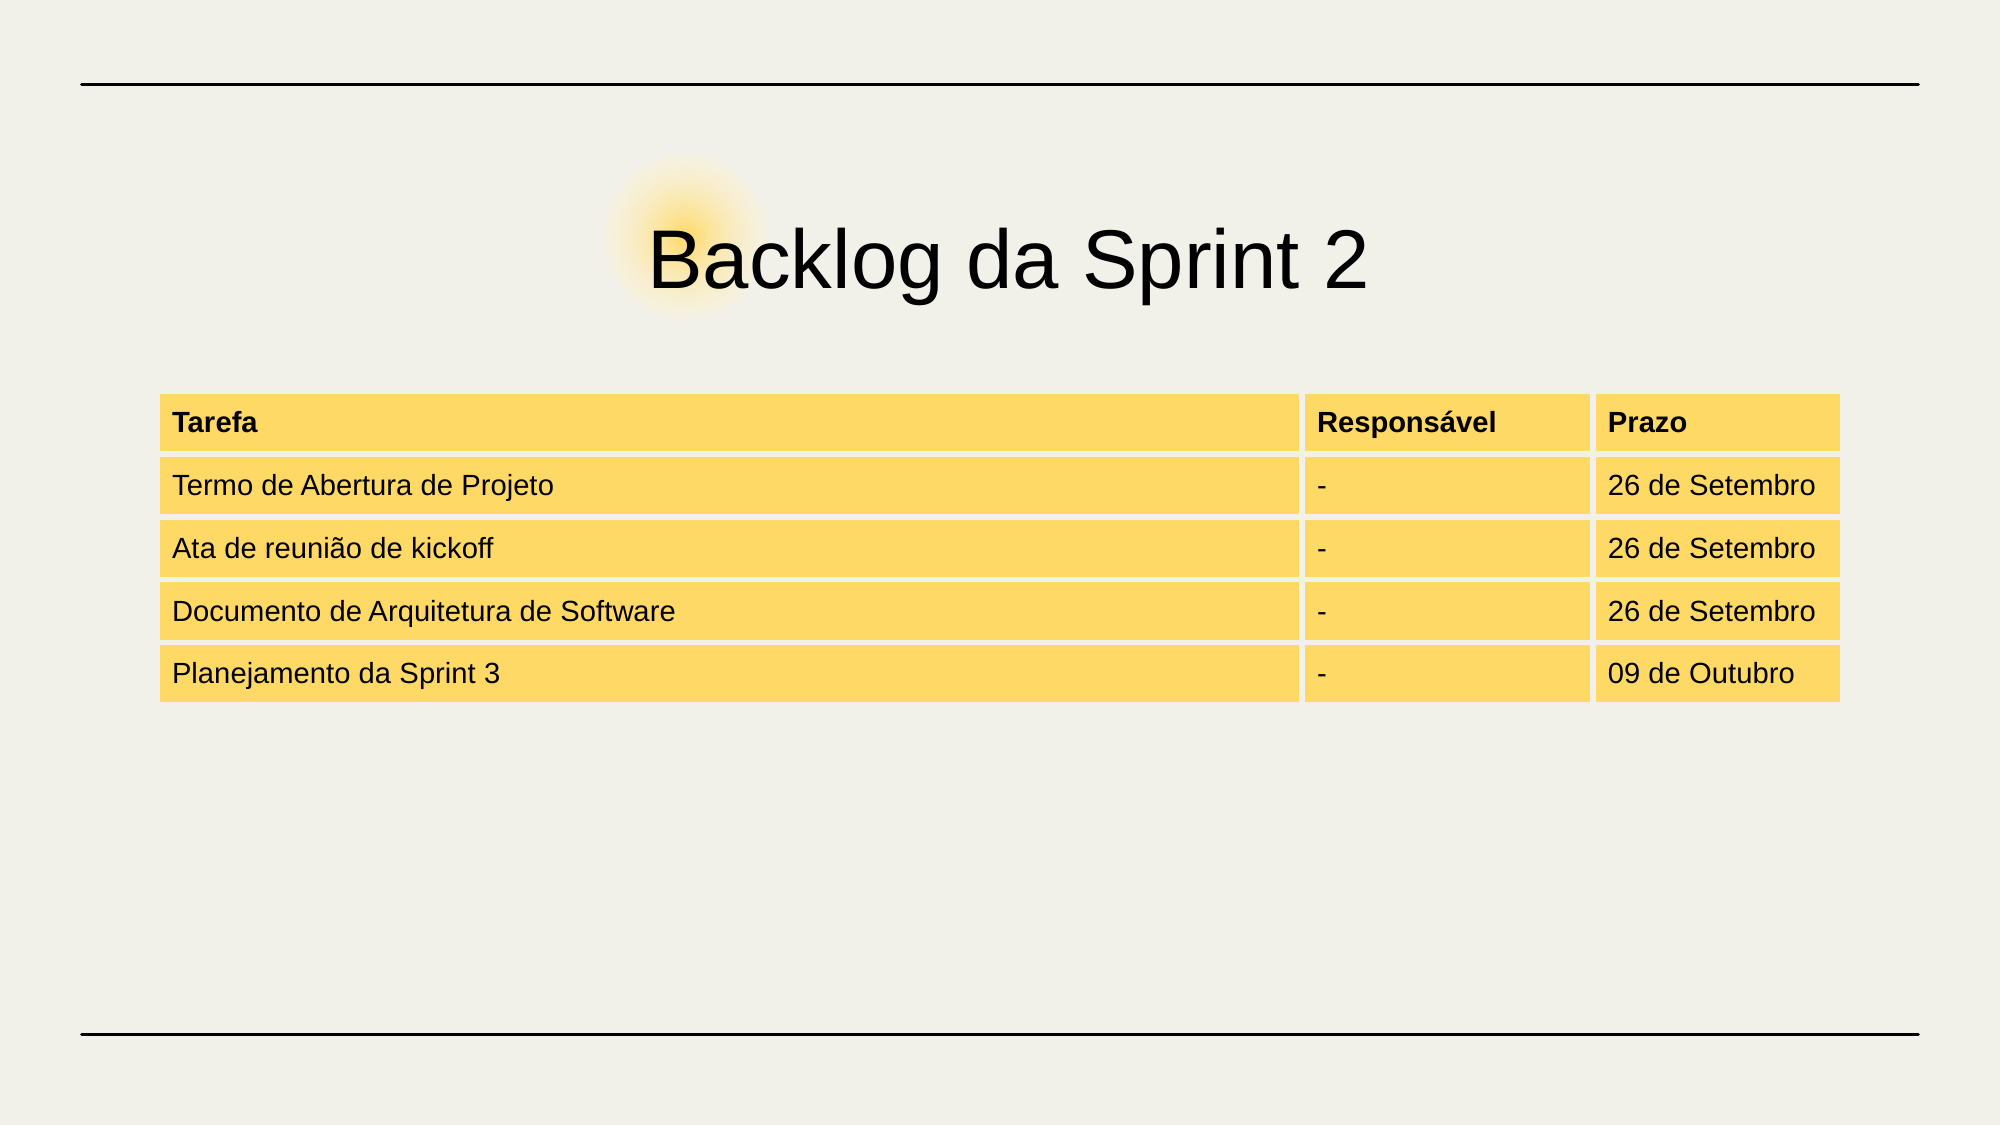

# Backlog da Sprint 2
| Tarefa | Responsável | Prazo |
| --- | --- | --- |
| Termo de Abertura de Projeto | - | 26 de Setembro |
| Ata de reunião de kickoff | - | 26 de Setembro |
| Documento de Arquitetura de Software | - | 26 de Setembro |
| Planejamento da Sprint 3 | - | 09 de Outubro |